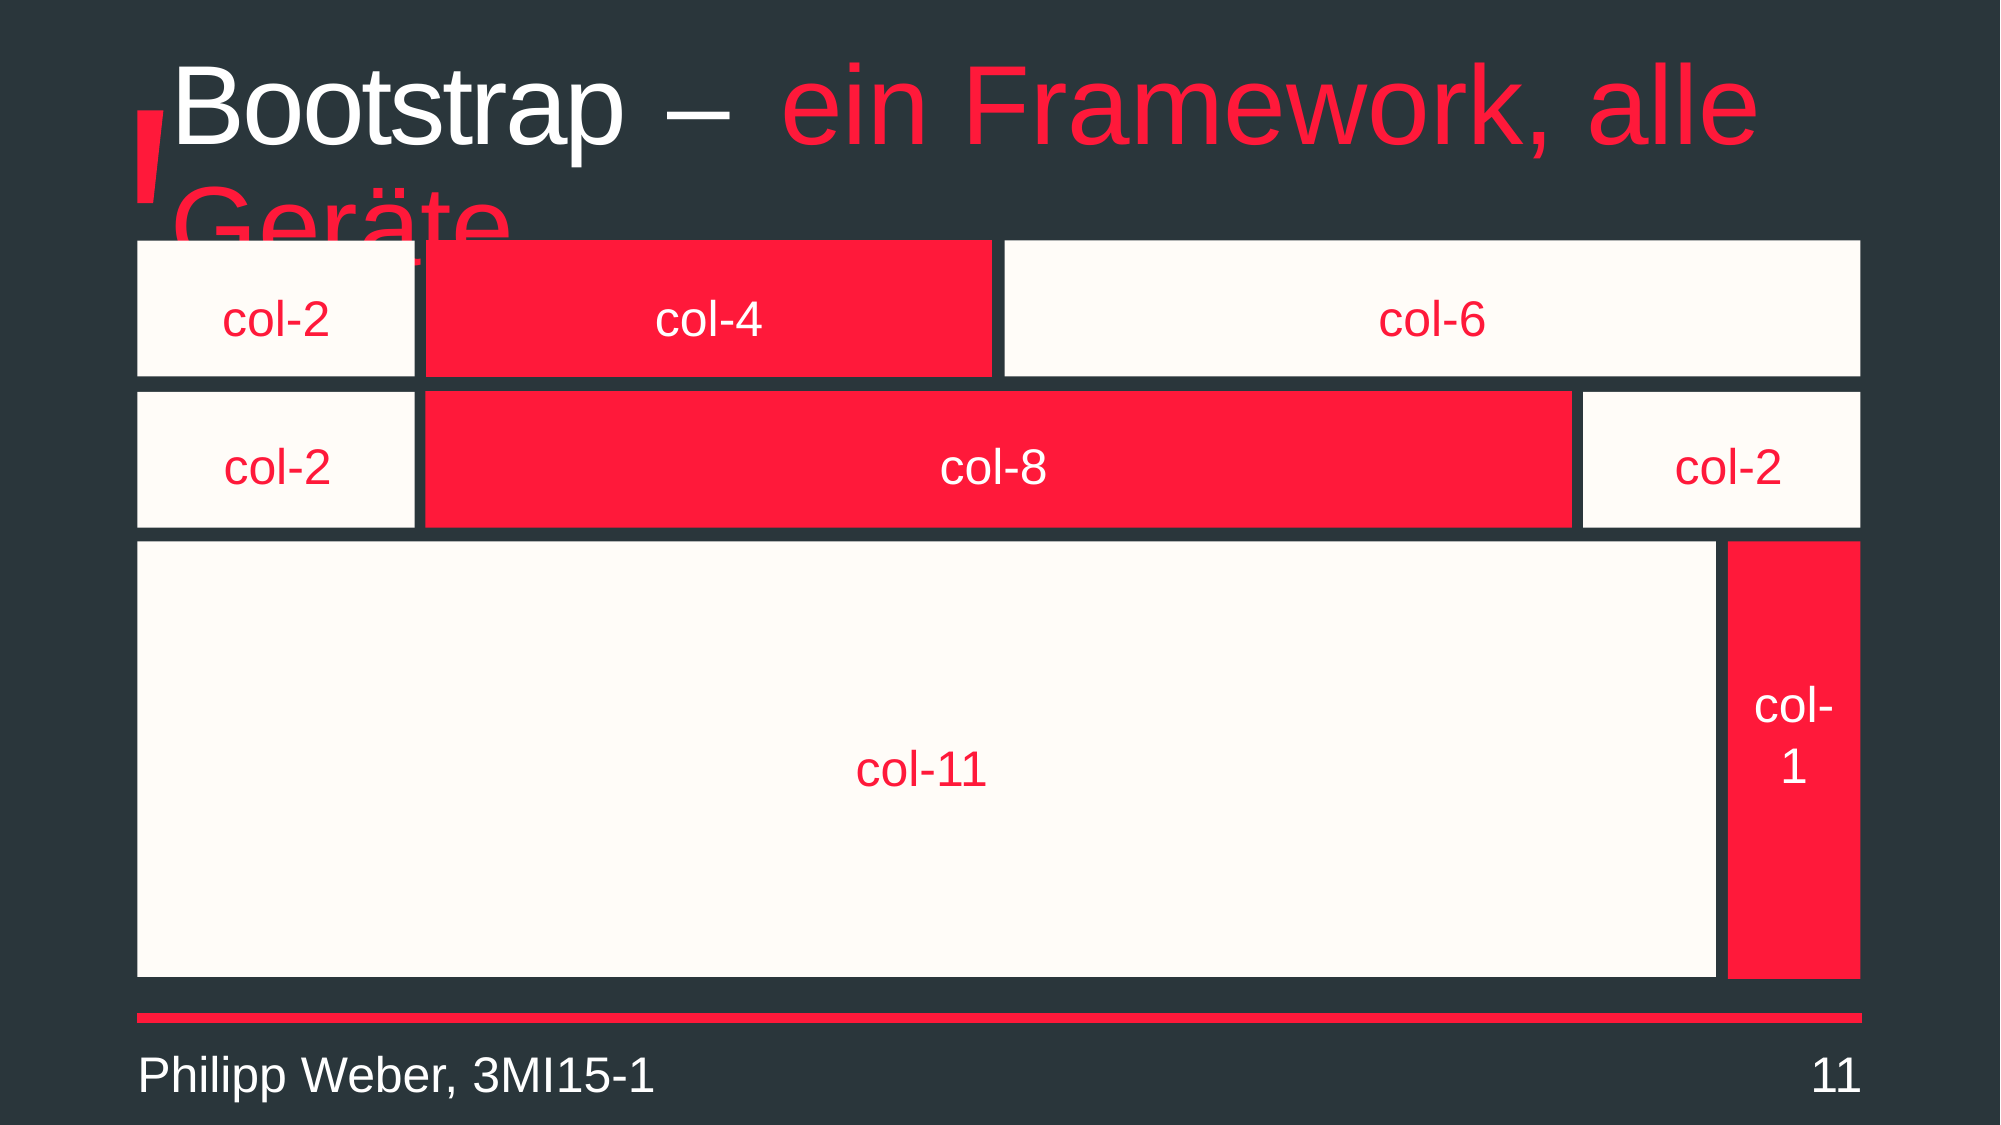

# Bootstrap – ein Framework, alle Geräte

col-2
col-4
col-6

col-2
col-8
col-2
1
3

1
3

1
3

1
2

1
2

col-1
col-11
1
1

Philipp Weber, 3MI15-1
11